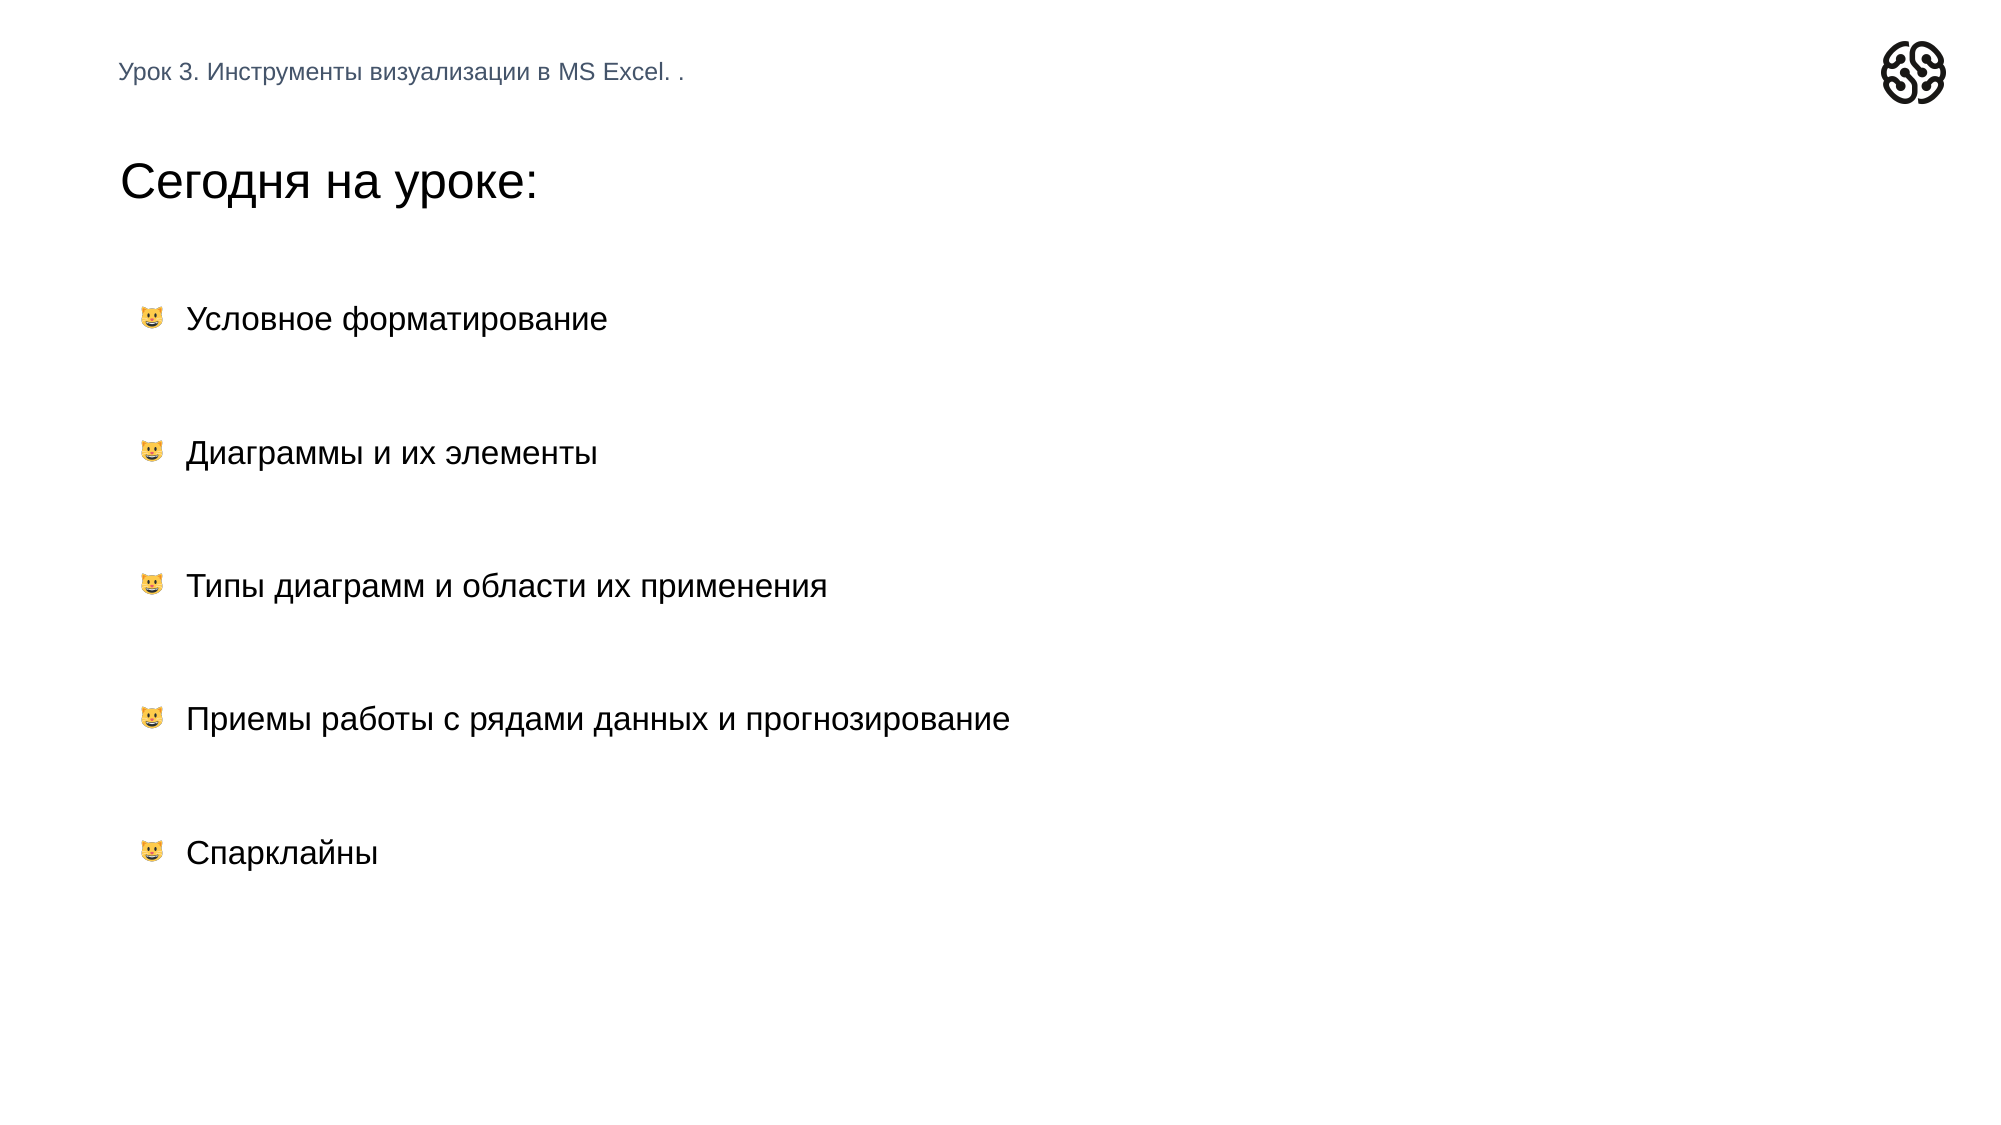

Урок 3. Инструменты визуализации в MS Excel. .
# Сегодня на уроке:
Условное форматирование

Диаграммы и их элементы

Типы диаграмм и области их применения

Приемы работы с рядами данных и прогнозирование

Спарклайны